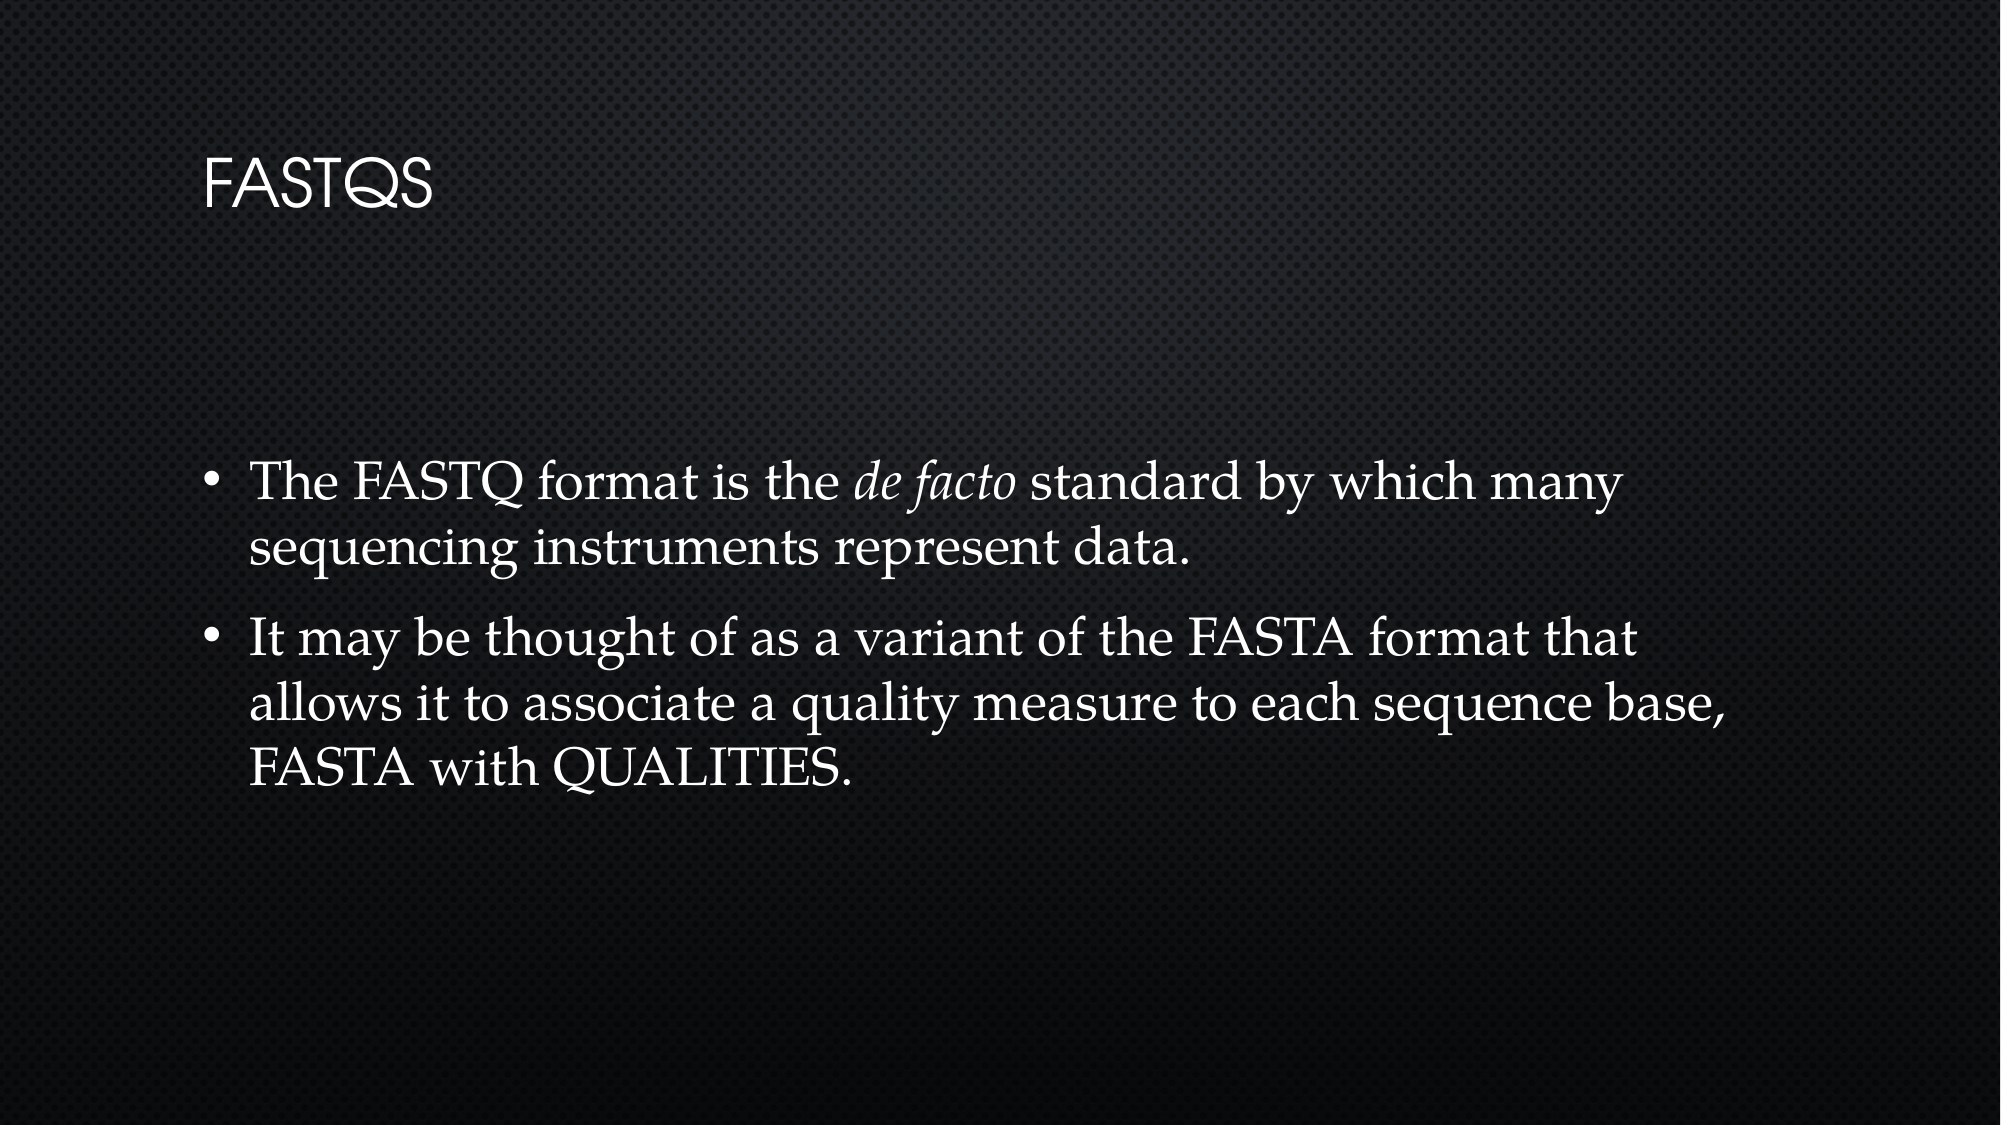

# FASTQs
The FASTQ format is the de facto standard by which many sequencing instruments represent data.
It may be thought of as a variant of the FASTA format that allows it to associate a quality measure to each sequence base, FASTA with QUALITIES.